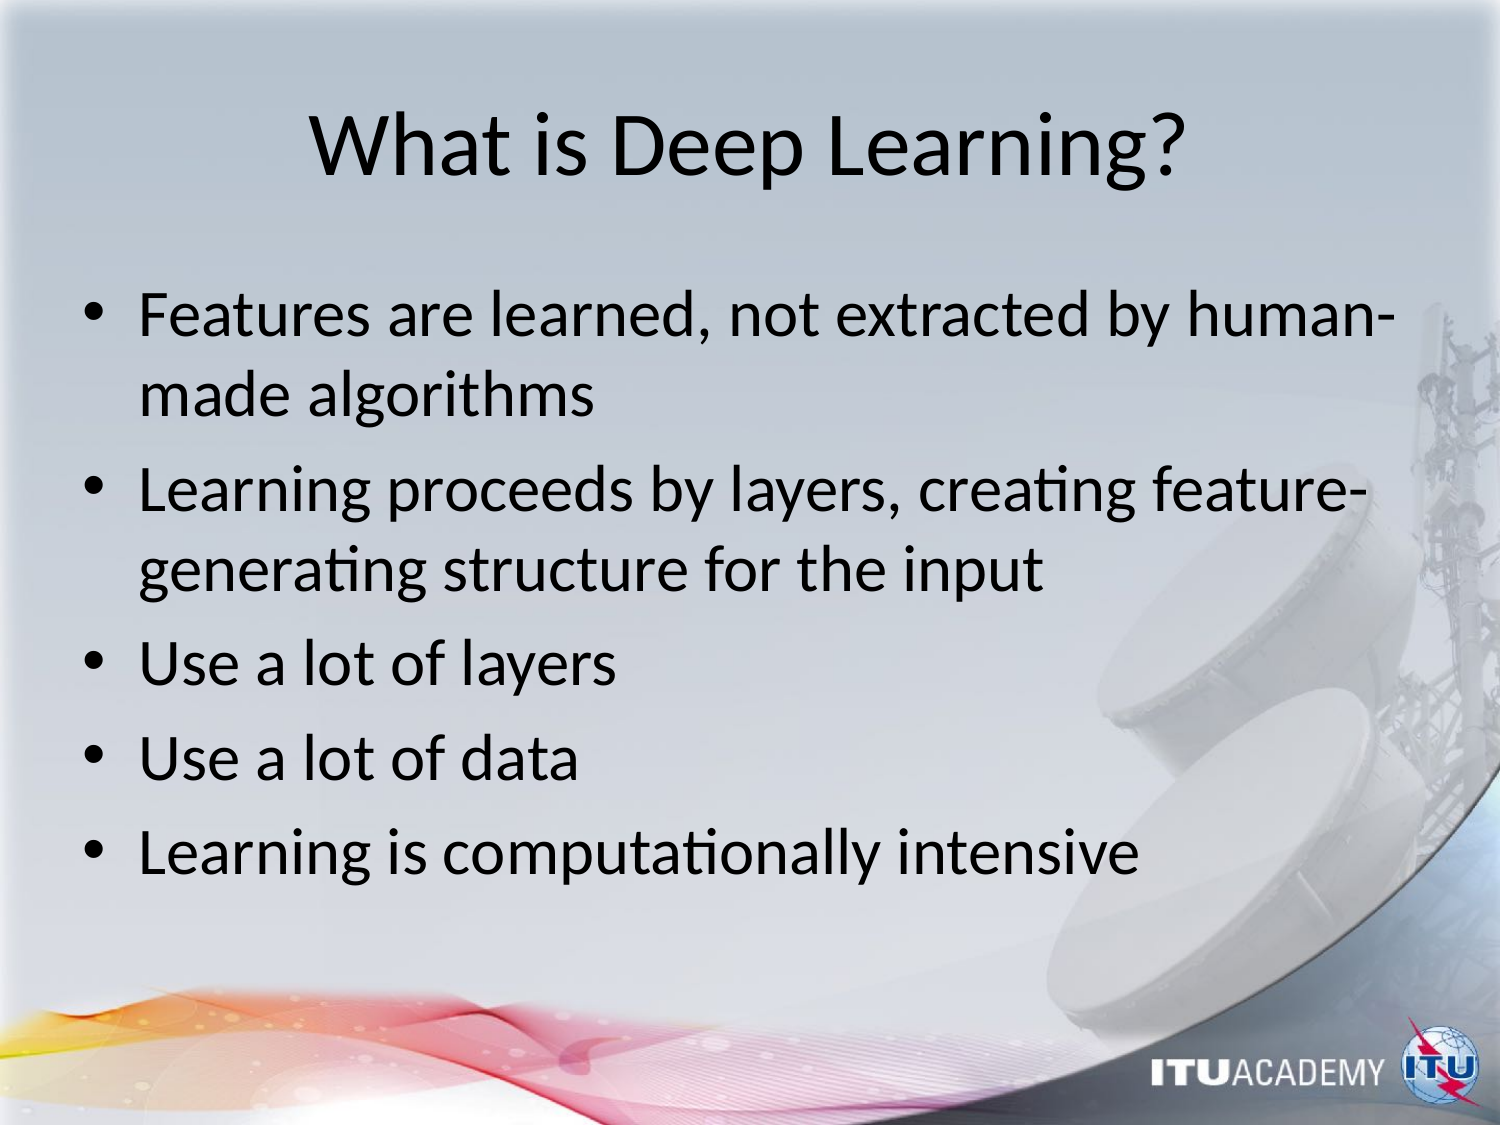

# What is Deep Learning?
Features are learned, not extracted by human-made algorithms
Learning proceeds by layers, creating feature-generating structure for the input
Use a lot of layers
Use a lot of data
Learning is computationally intensive